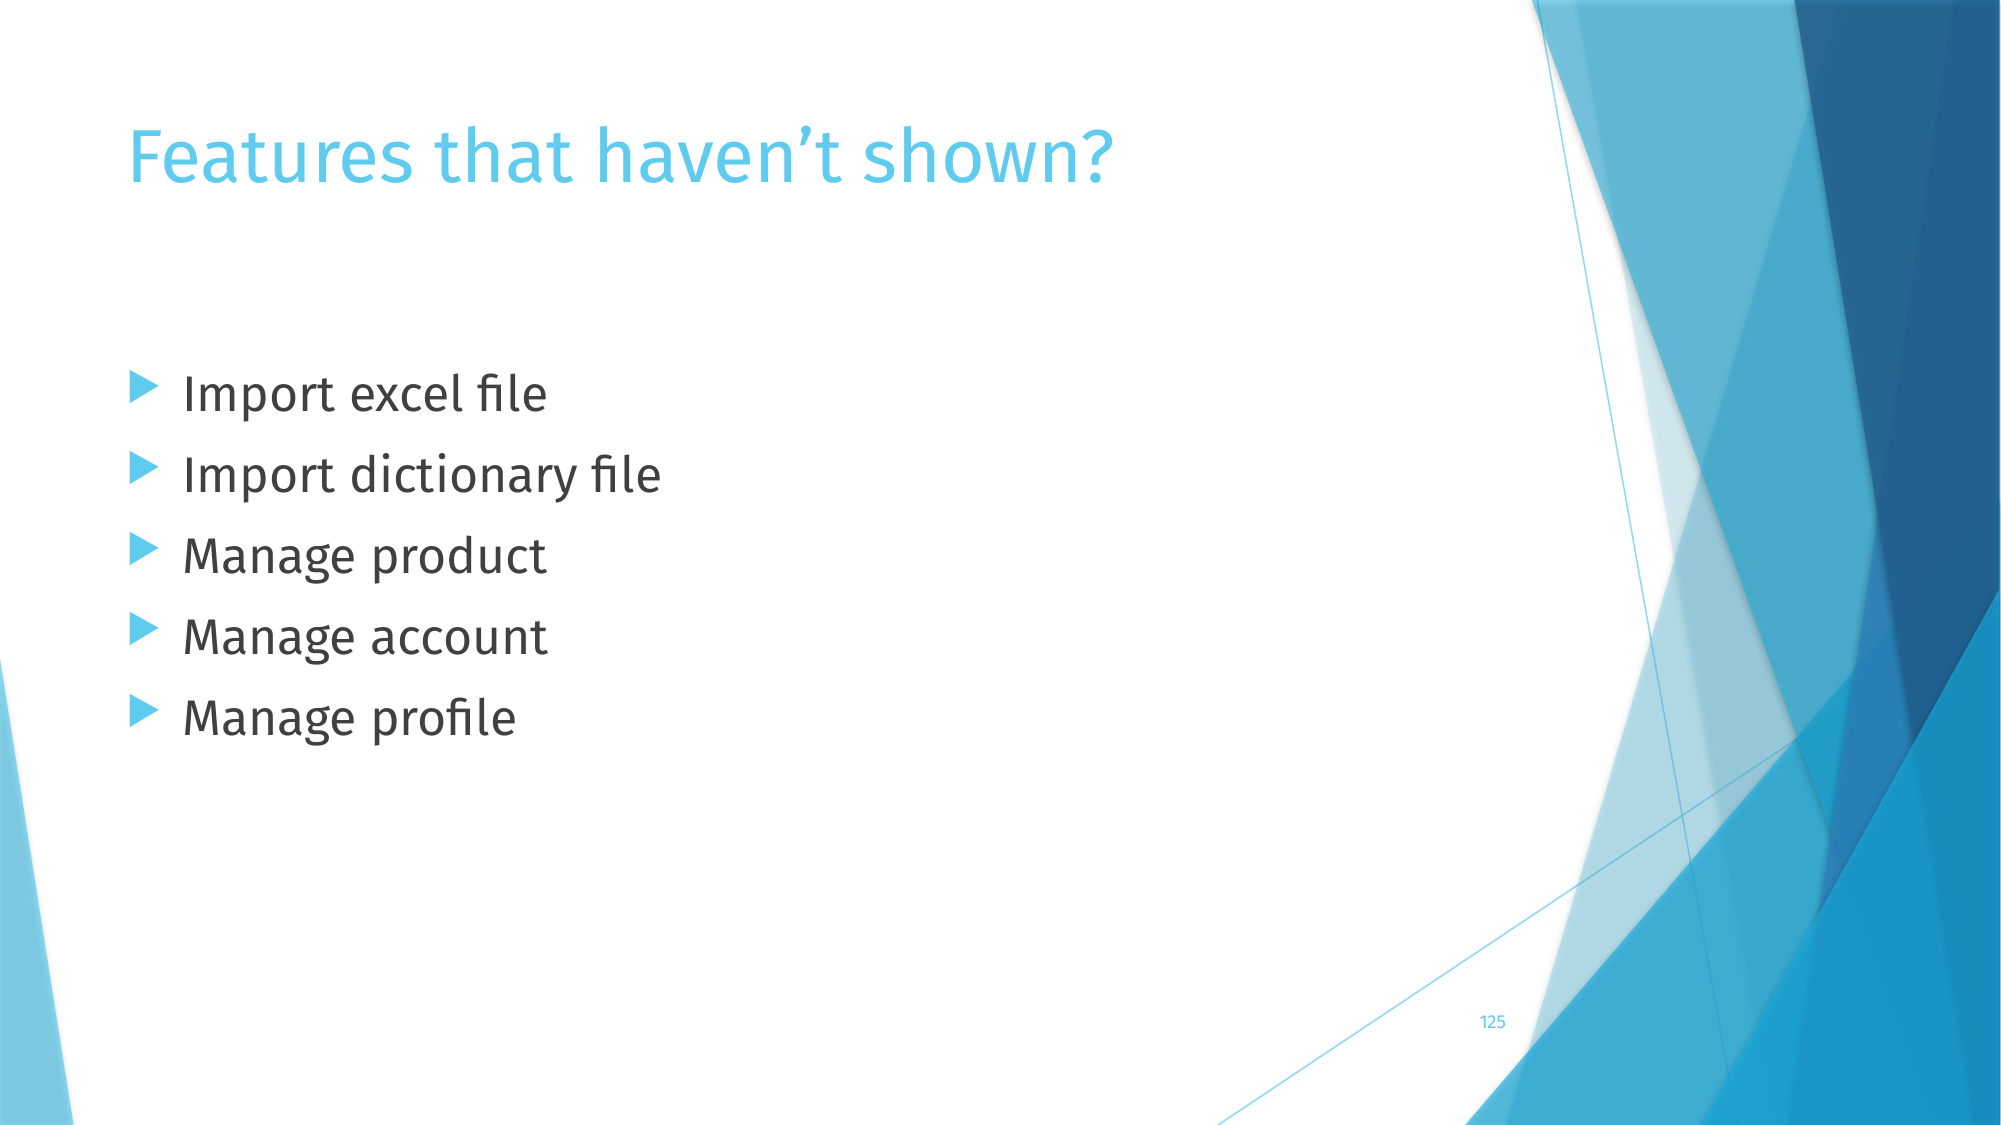

# Features that haven’t shown?
Import excel file
Import dictionary file
Manage product
Manage account
Manage profile
125